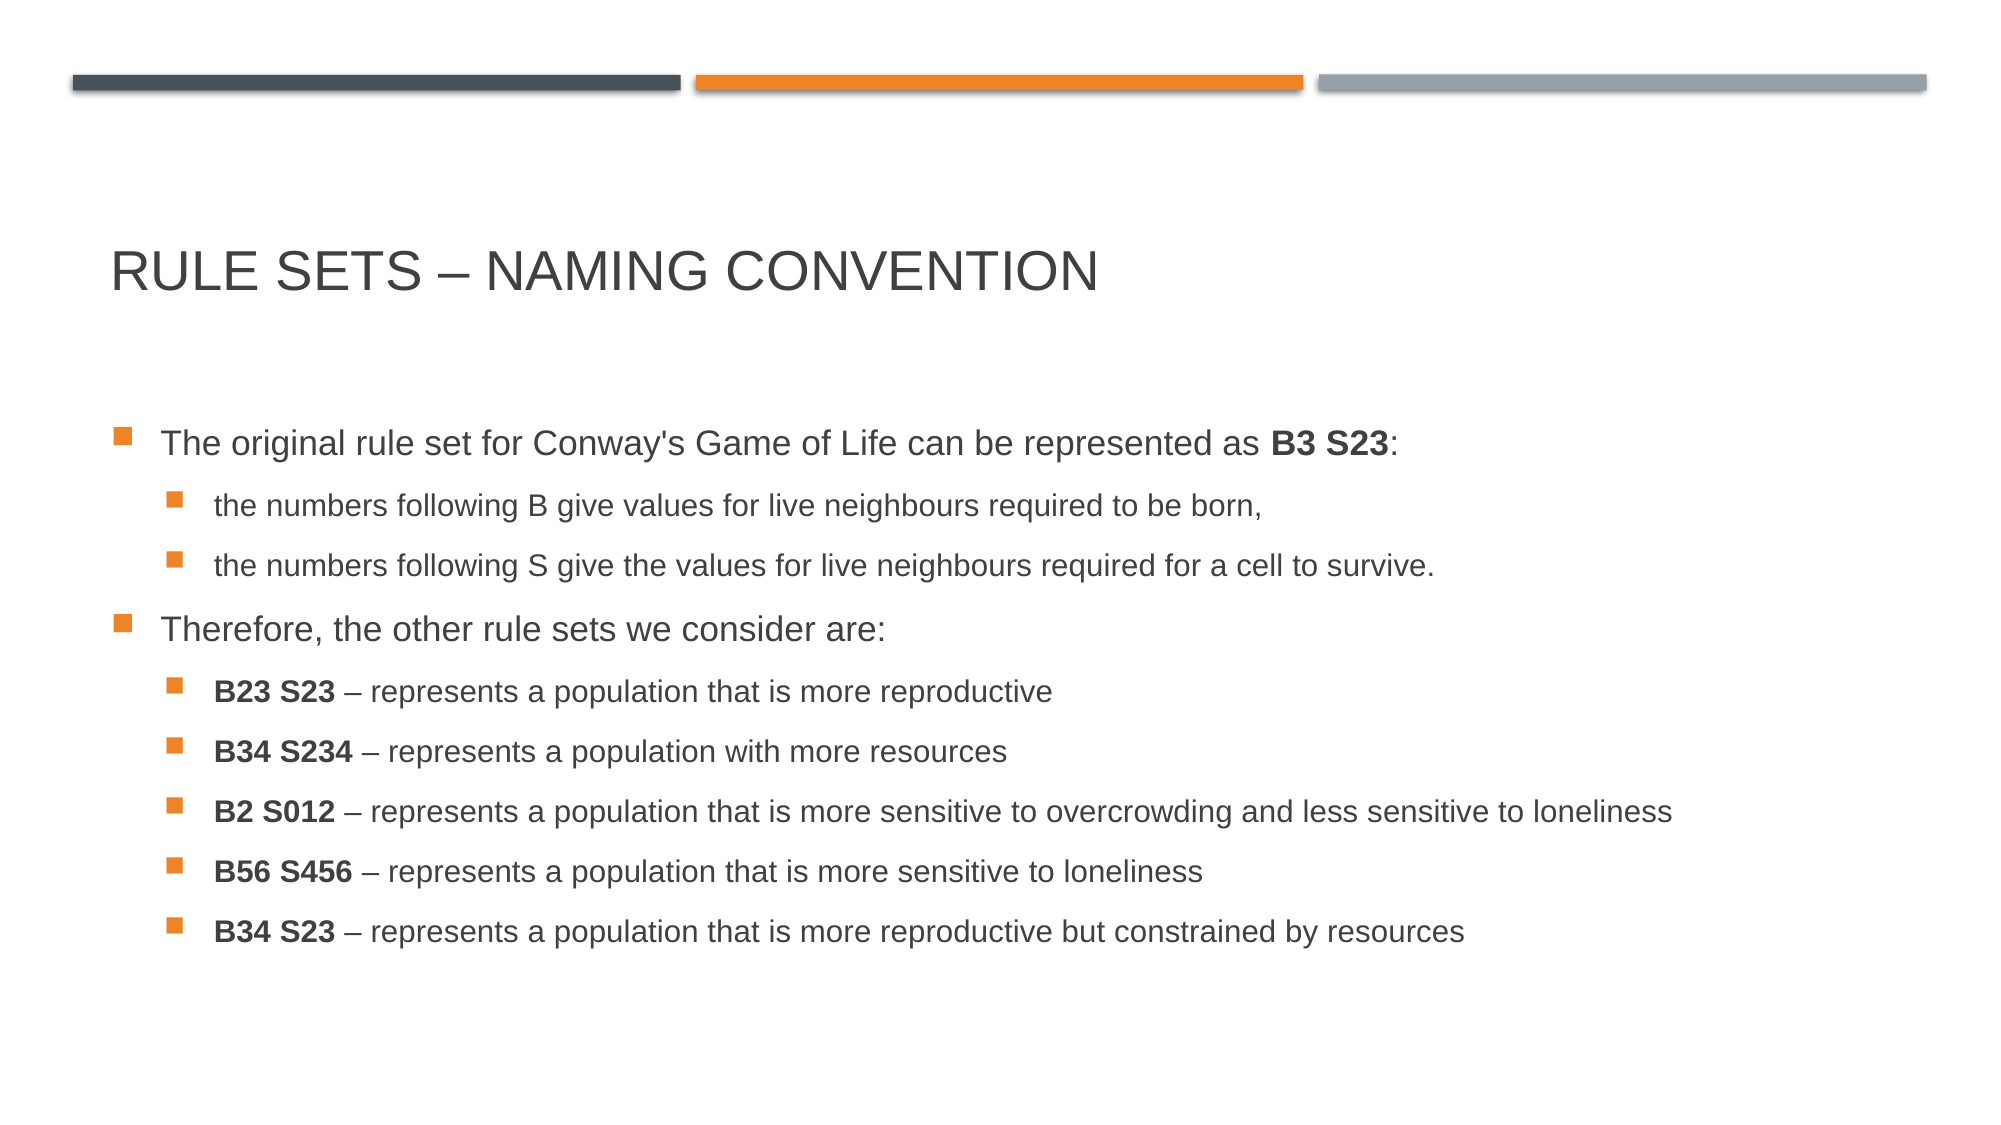

# Rule Sets – Naming Convention
The original rule set for Conway's Game of Life can be represented as B3 S23:
the numbers following B give values for live neighbours required to be born,
the numbers following S give the values for live neighbours required for a cell to survive.
Therefore, the other rule sets we consider are:
B23 S23 – represents a population that is more reproductive
B34 S234 – represents a population with more resources
B2 S012 – represents a population that is more sensitive to overcrowding and less sensitive to loneliness
B56 S456 – represents a population that is more sensitive to loneliness
B34 S23 – represents a population that is more reproductive but constrained by resources